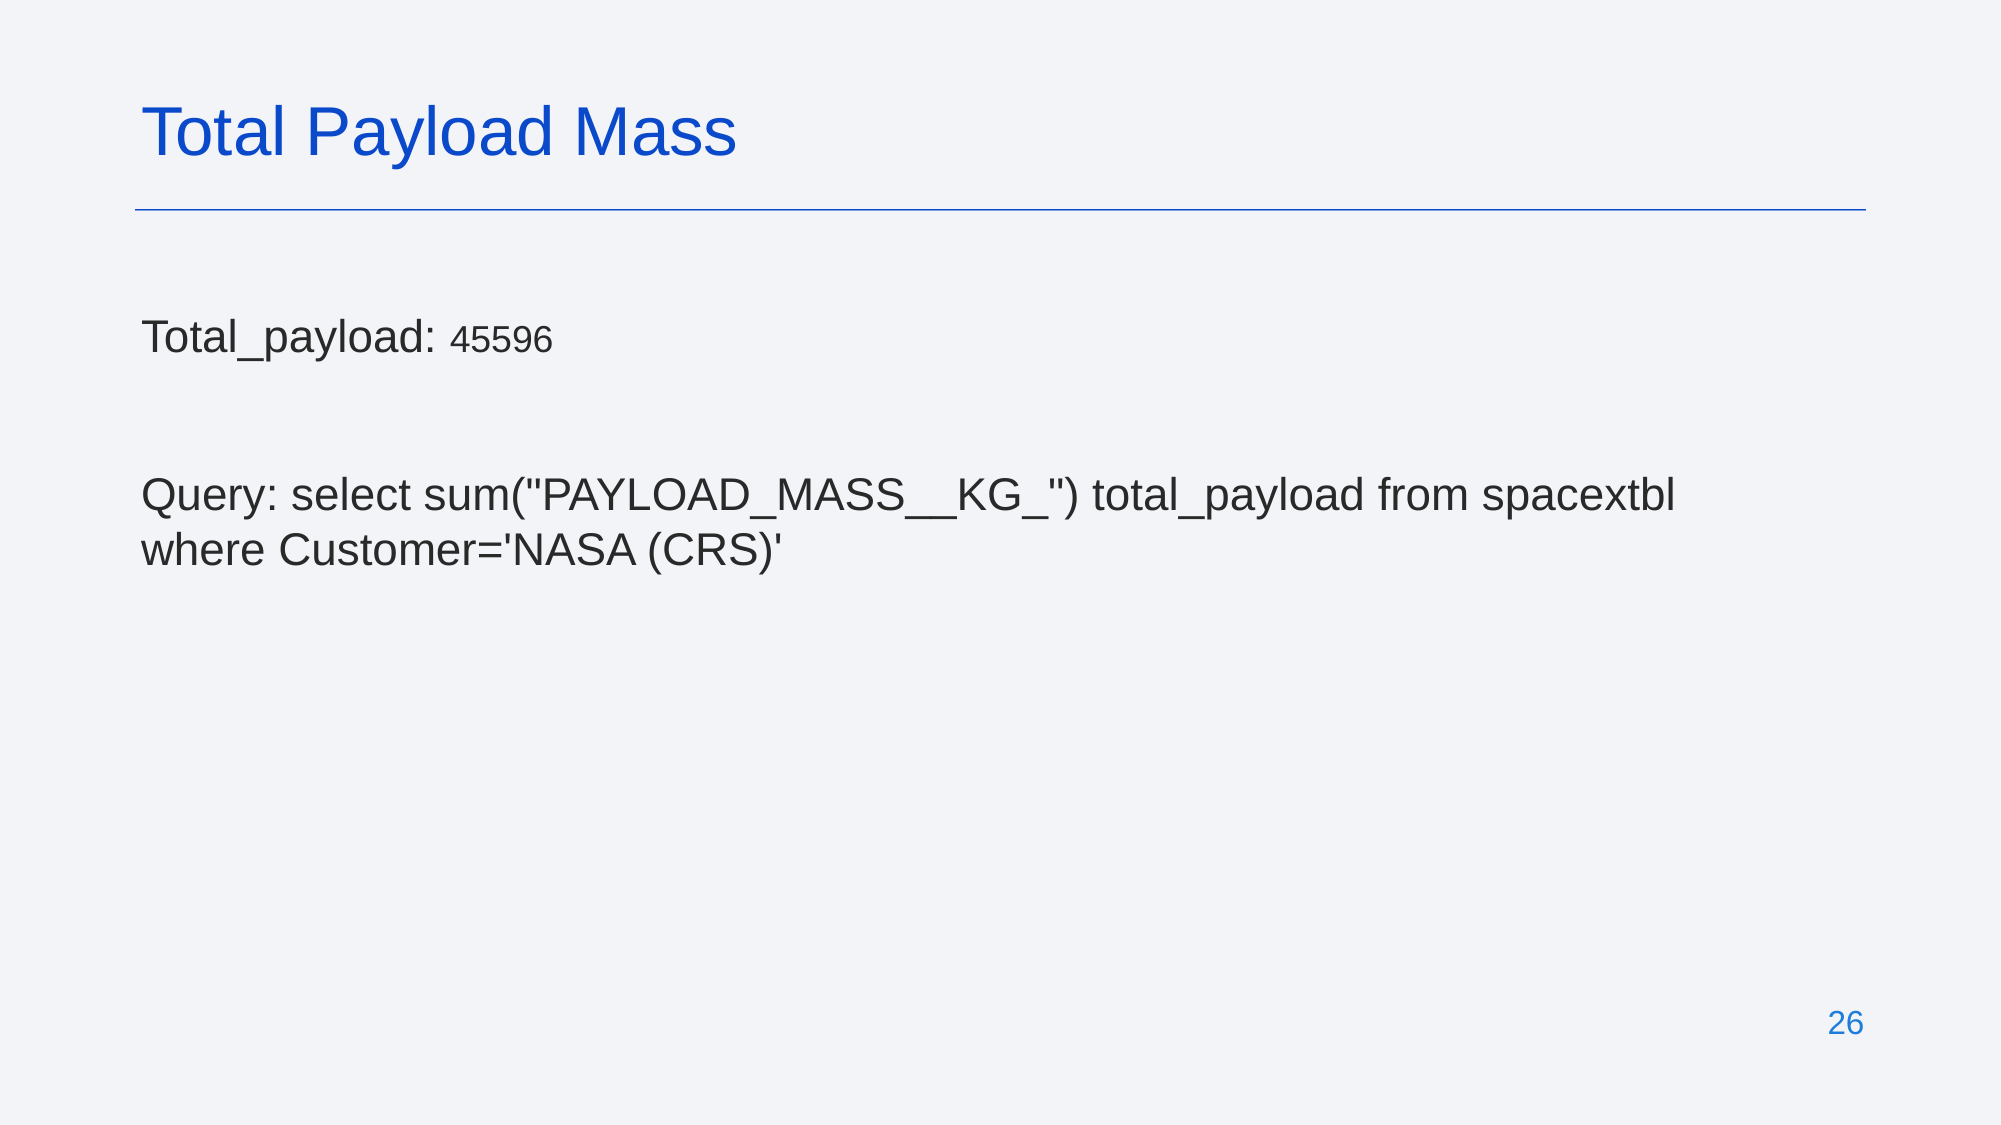

Total Payload Mass
Total_payload: 45596

Query: select sum("PAYLOAD_MASS__KG_") total_payload from spacextbl where Customer='NASA (CRS)'
26